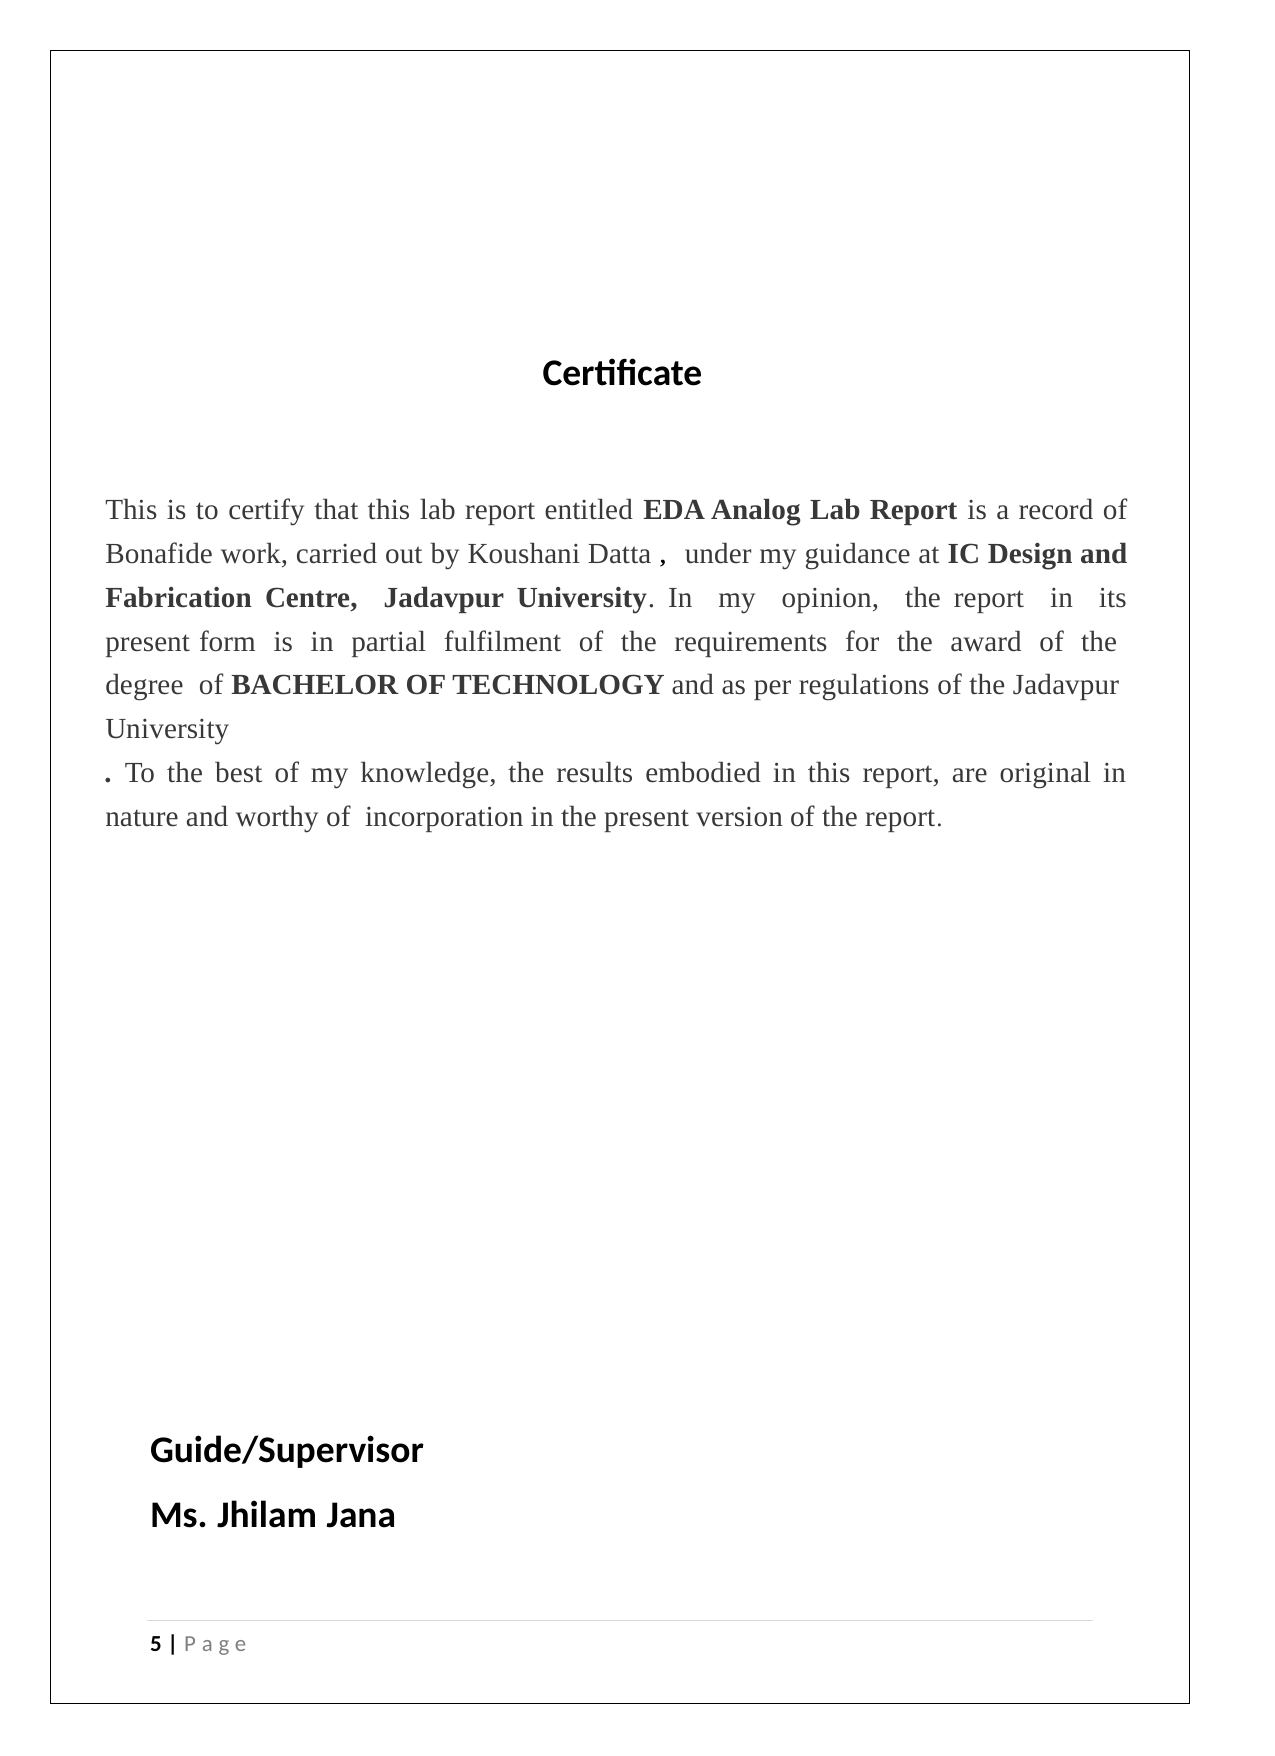

Certiﬁcate
This is to certify that this lab report entitled EDA Analog Lab Report is a record of Bonafide work, carried out by Koushani Datta ,   under my guidance at IC Design and Fabrication Centre,  Jadavpur University. In  my  opinion,  the report  in  its present form  is  in  partial  fulfilment  of  the  requirements  for  the  award  of  the  degree  of BACHELOR OF TECHNOLOGY and as per regulations of the Jadavpur  University
. To the best of my knowledge, the results embodied in this report, are original in nature and worthy of  incorporation in the present version of the report.
Guide/Supervisor Ms. Jhilam Jana

5 | P a g e